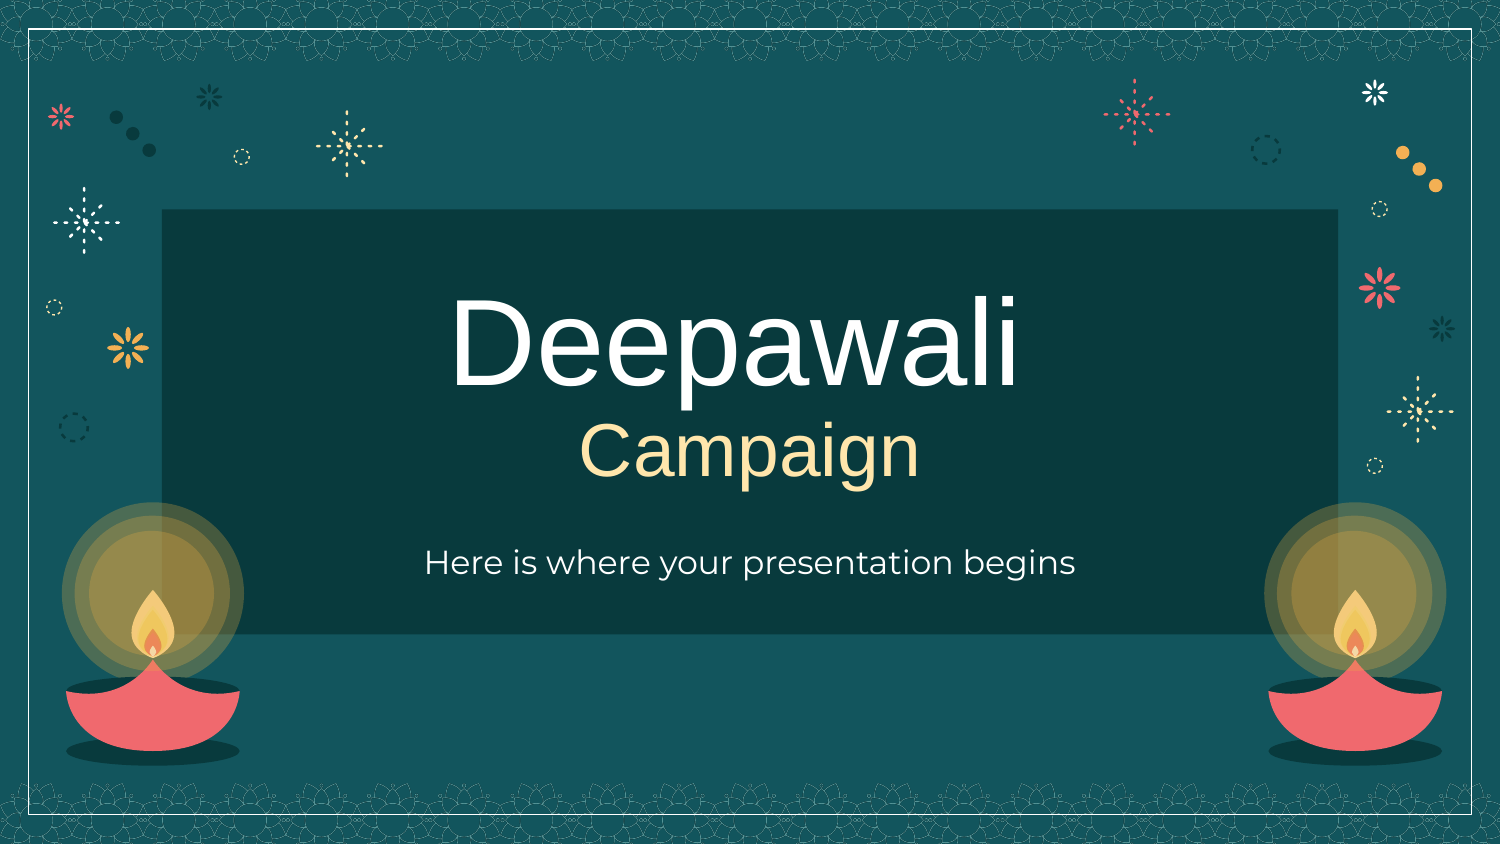

# Deepawali
Campaign

Here is where your presentation begins